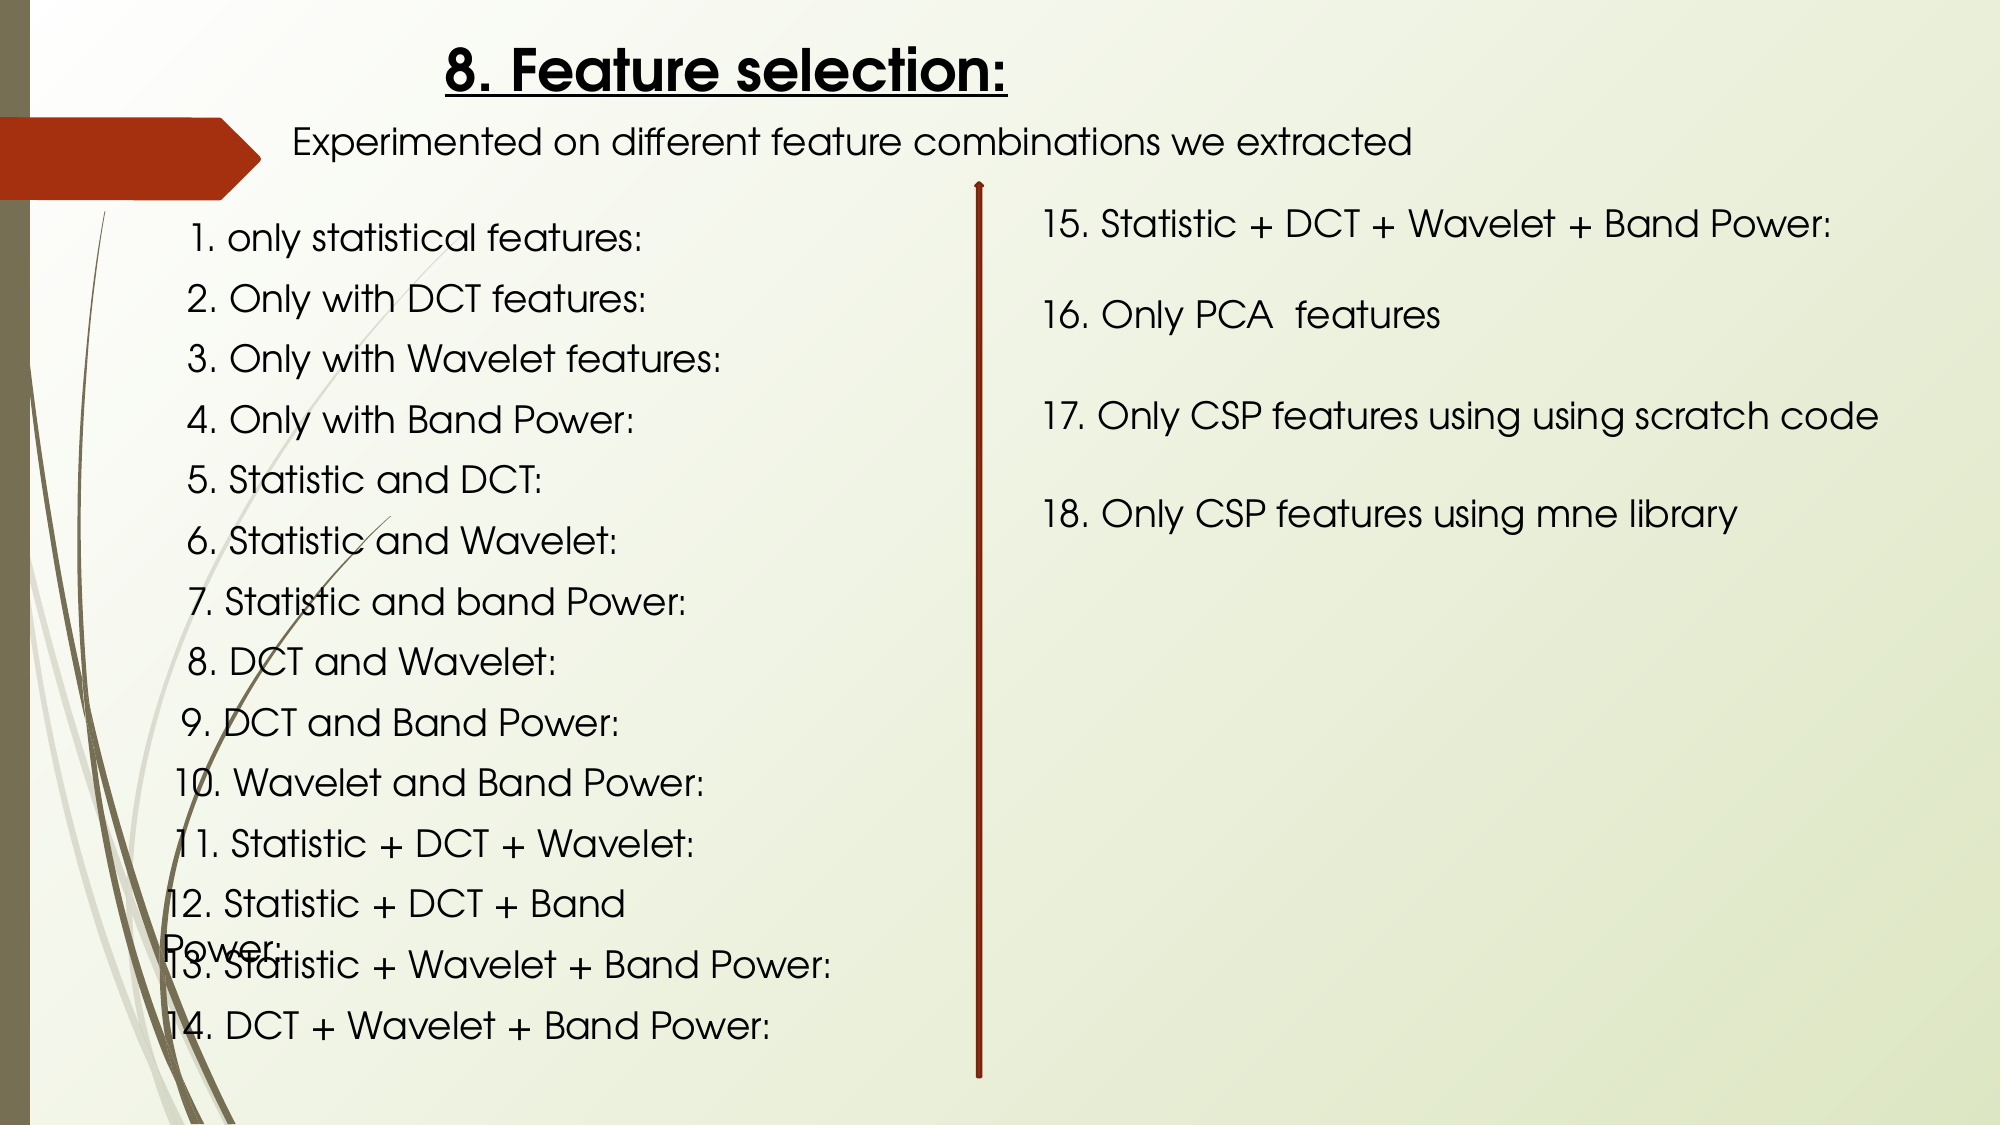

8. Feature selection:

Experimented on different feature combinations we extracted

15. Statistic + DCT + Wavelet + Band Power:
1. only statistical features:
2. Only with DCT features:
16. Only PCA  features
3. Only with Wavelet features:
17. Only CSP features using using scratch code
4. Only with Band Power:
5. Statistic and DCT:
18. Only CSP features using mne library
6. Statistic and Wavelet:
7. Statistic and band Power:
8. DCT and Wavelet:
9. DCT and Band Power:
10. Wavelet and Band Power:
11. Statistic + DCT + Wavelet:
12. Statistic + DCT + Band Power:
13. Statistic + Wavelet + Band Power:
14. DCT + Wavelet + Band Power: